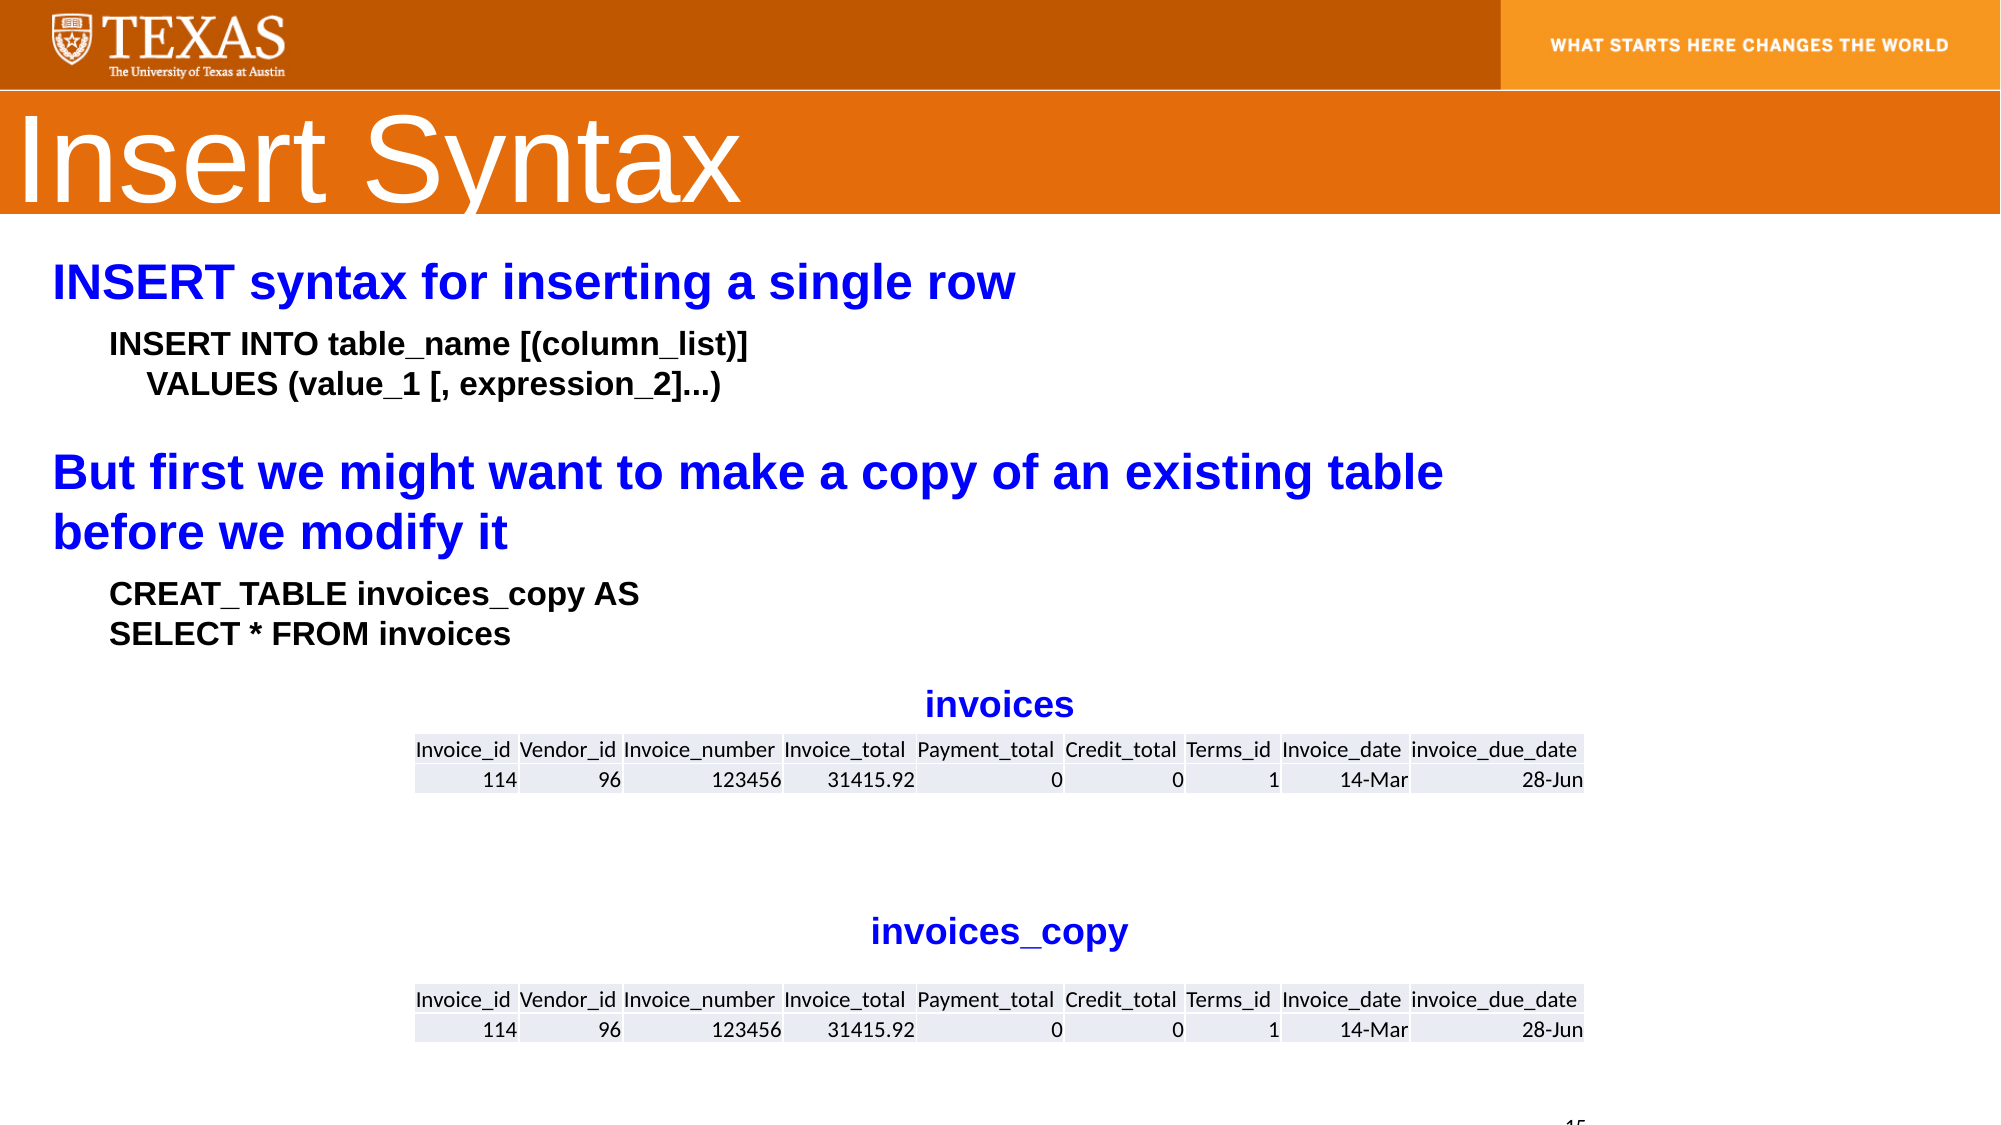

Insert Syntax
INSERT syntax for inserting a single row
INSERT INTO table_name [(column_list)]
    VALUES (value_1 [, expression_2]...)
But first we might want to make a copy of an existing table before we modify it
CREAT_TABLE invoices_copy AS
SELECT * FROM invoices
invoices
| Invoice\_id | Vendor\_id | Invoice\_number | Invoice\_total | Payment\_total | Credit\_total | Terms\_id | Invoice\_date | invoice\_due\_date |
| --- | --- | --- | --- | --- | --- | --- | --- | --- |
| 114 | 96 | 123456 | 31415.92 | 0 | 0 | 1 | 14-Mar | 28-Jun |
invoices_copy
| Invoice\_id | Vendor\_id | Invoice\_number | Invoice\_total | Payment\_total | Credit\_total | Terms\_id | Invoice\_date | invoice\_due\_date |
| --- | --- | --- | --- | --- | --- | --- | --- | --- |
| 114 | 96 | 123456 | 31415.92 | 0 | 0 | 1 | 14-Mar | 28-Jun |
15